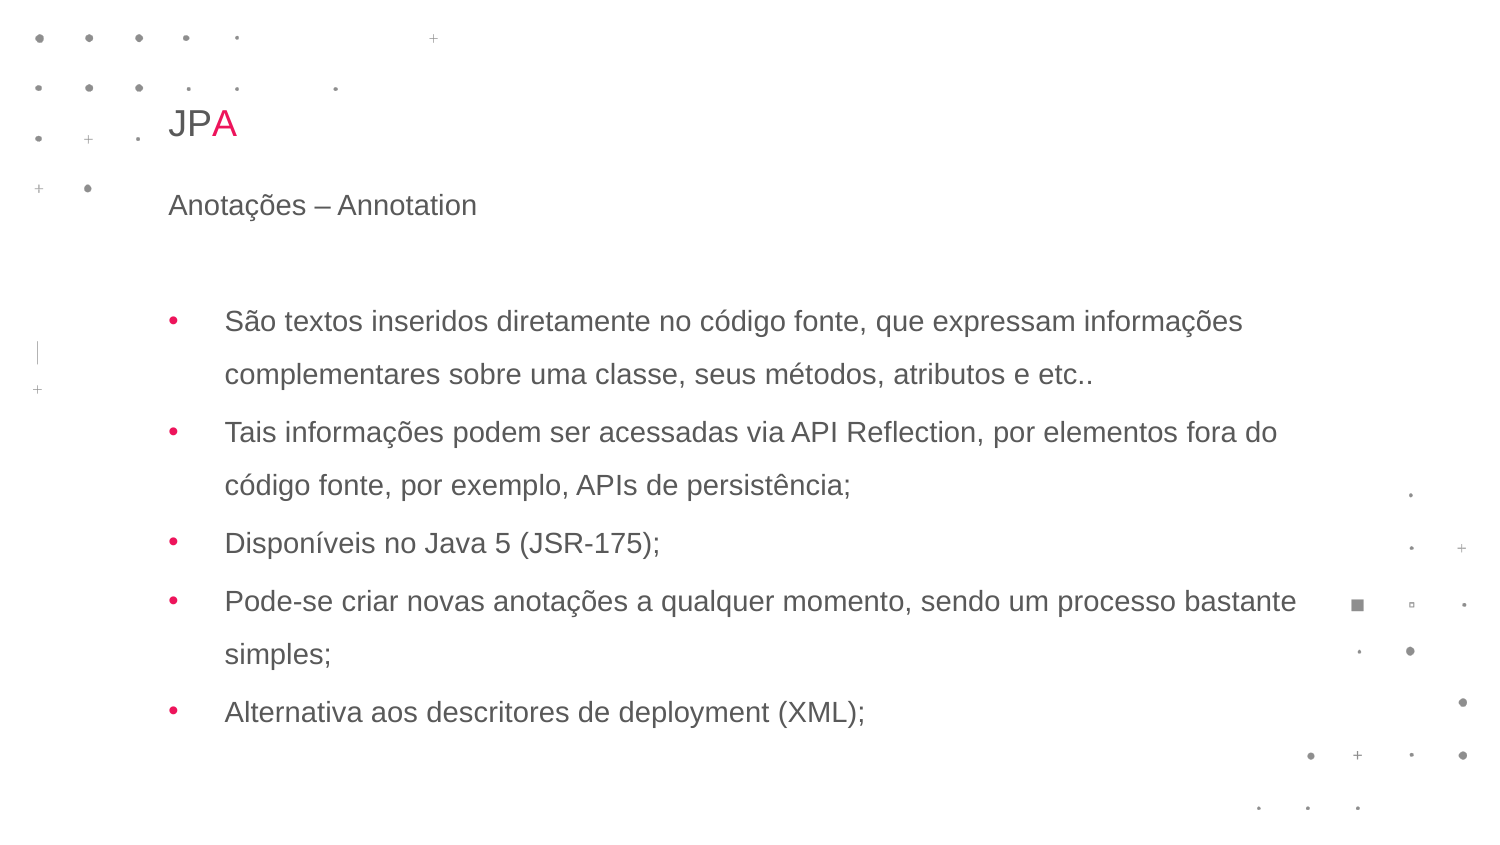

JPA
Anotações – Annotation

São textos inseridos diretamente no código fonte, que expressam informações complementares sobre uma classe, seus métodos, atributos e etc..
Tais informações podem ser acessadas via API Reflection, por elementos fora do código fonte, por exemplo, APIs de persistência;
Disponíveis no Java 5 (JSR-175);
Pode-se criar novas anotações a qualquer momento, sendo um processo bastante simples;
Alternativa aos descritores de deployment (XML);